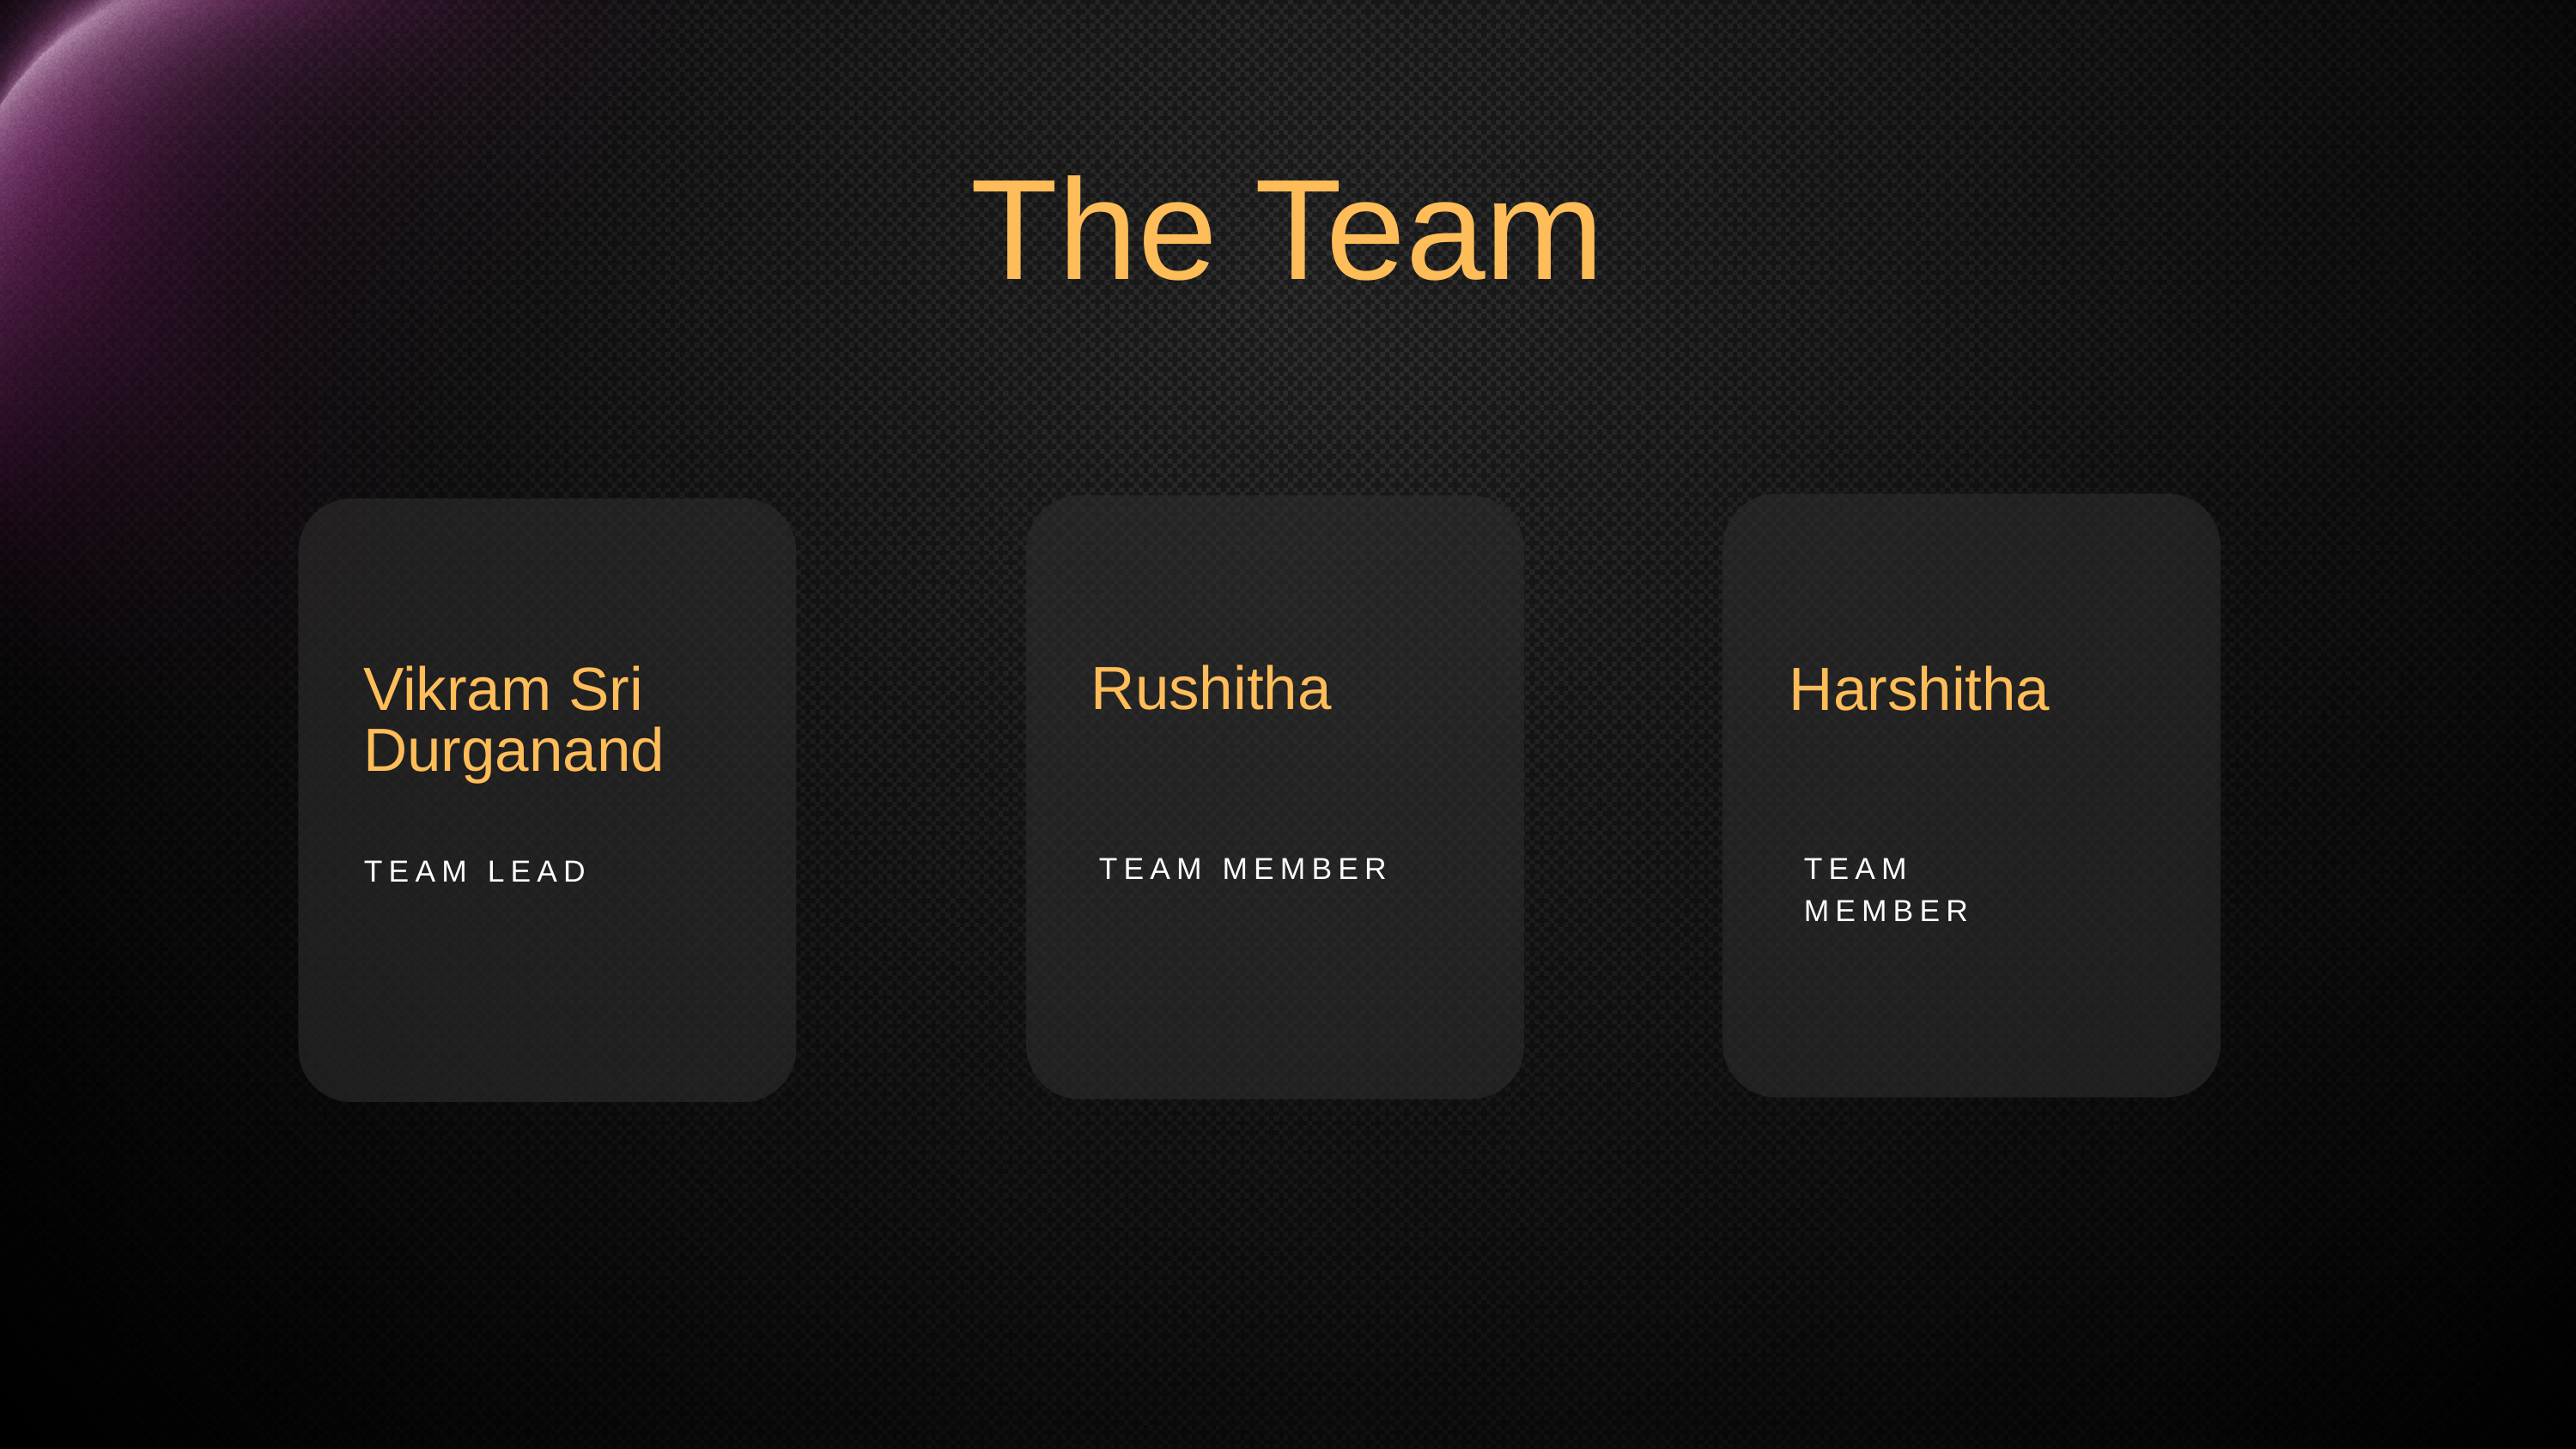

The Team

Rushitha
Vikram Sri Durganand
Harshitha
TEAM MEMBER
TEAM MEMBER
TEAM LEAD